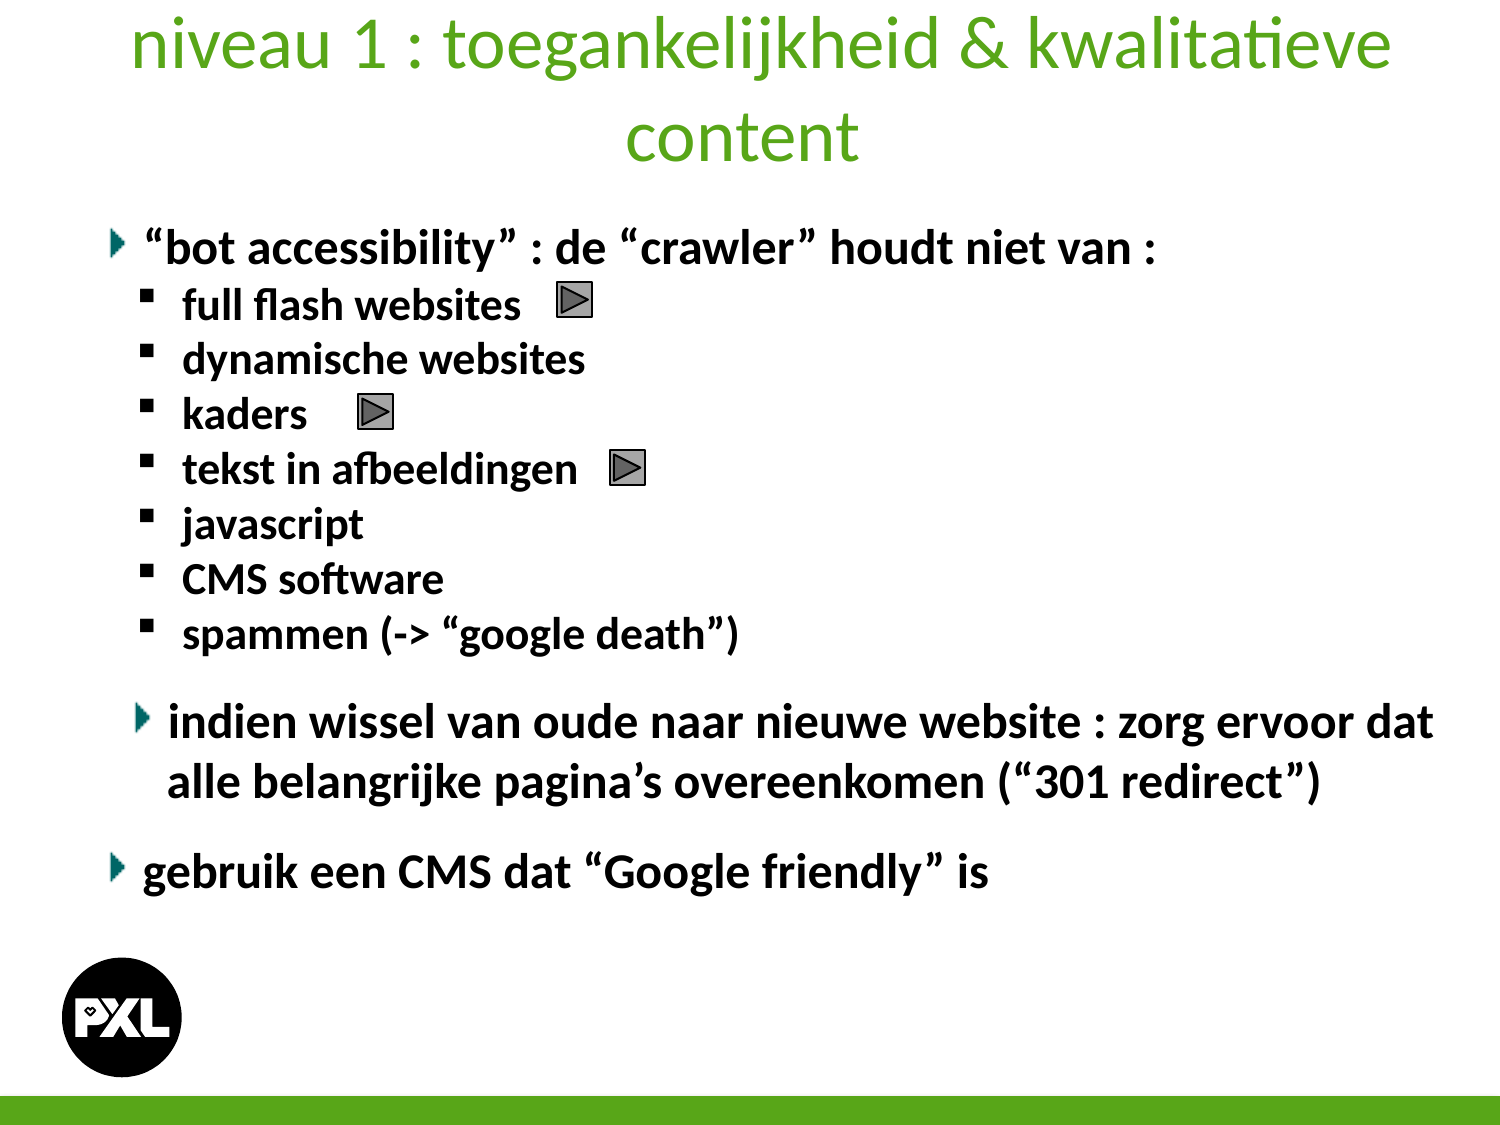

niveau 1 : toegankelijkheid & kwalitatieve content
 “bot accessibility” : de “crawler” houdt niet van :
 full flash websites
 dynamische websites
 kaders
 tekst in afbeeldingen
 javascript
 CMS software
 spammen (-> “google death”)

 indien wissel van oude naar nieuwe website : zorg ervoor dat
    alle belangrijke pagina’s overeenkomen (“301 redirect”)
 gebruik een CMS dat “Google friendly” is